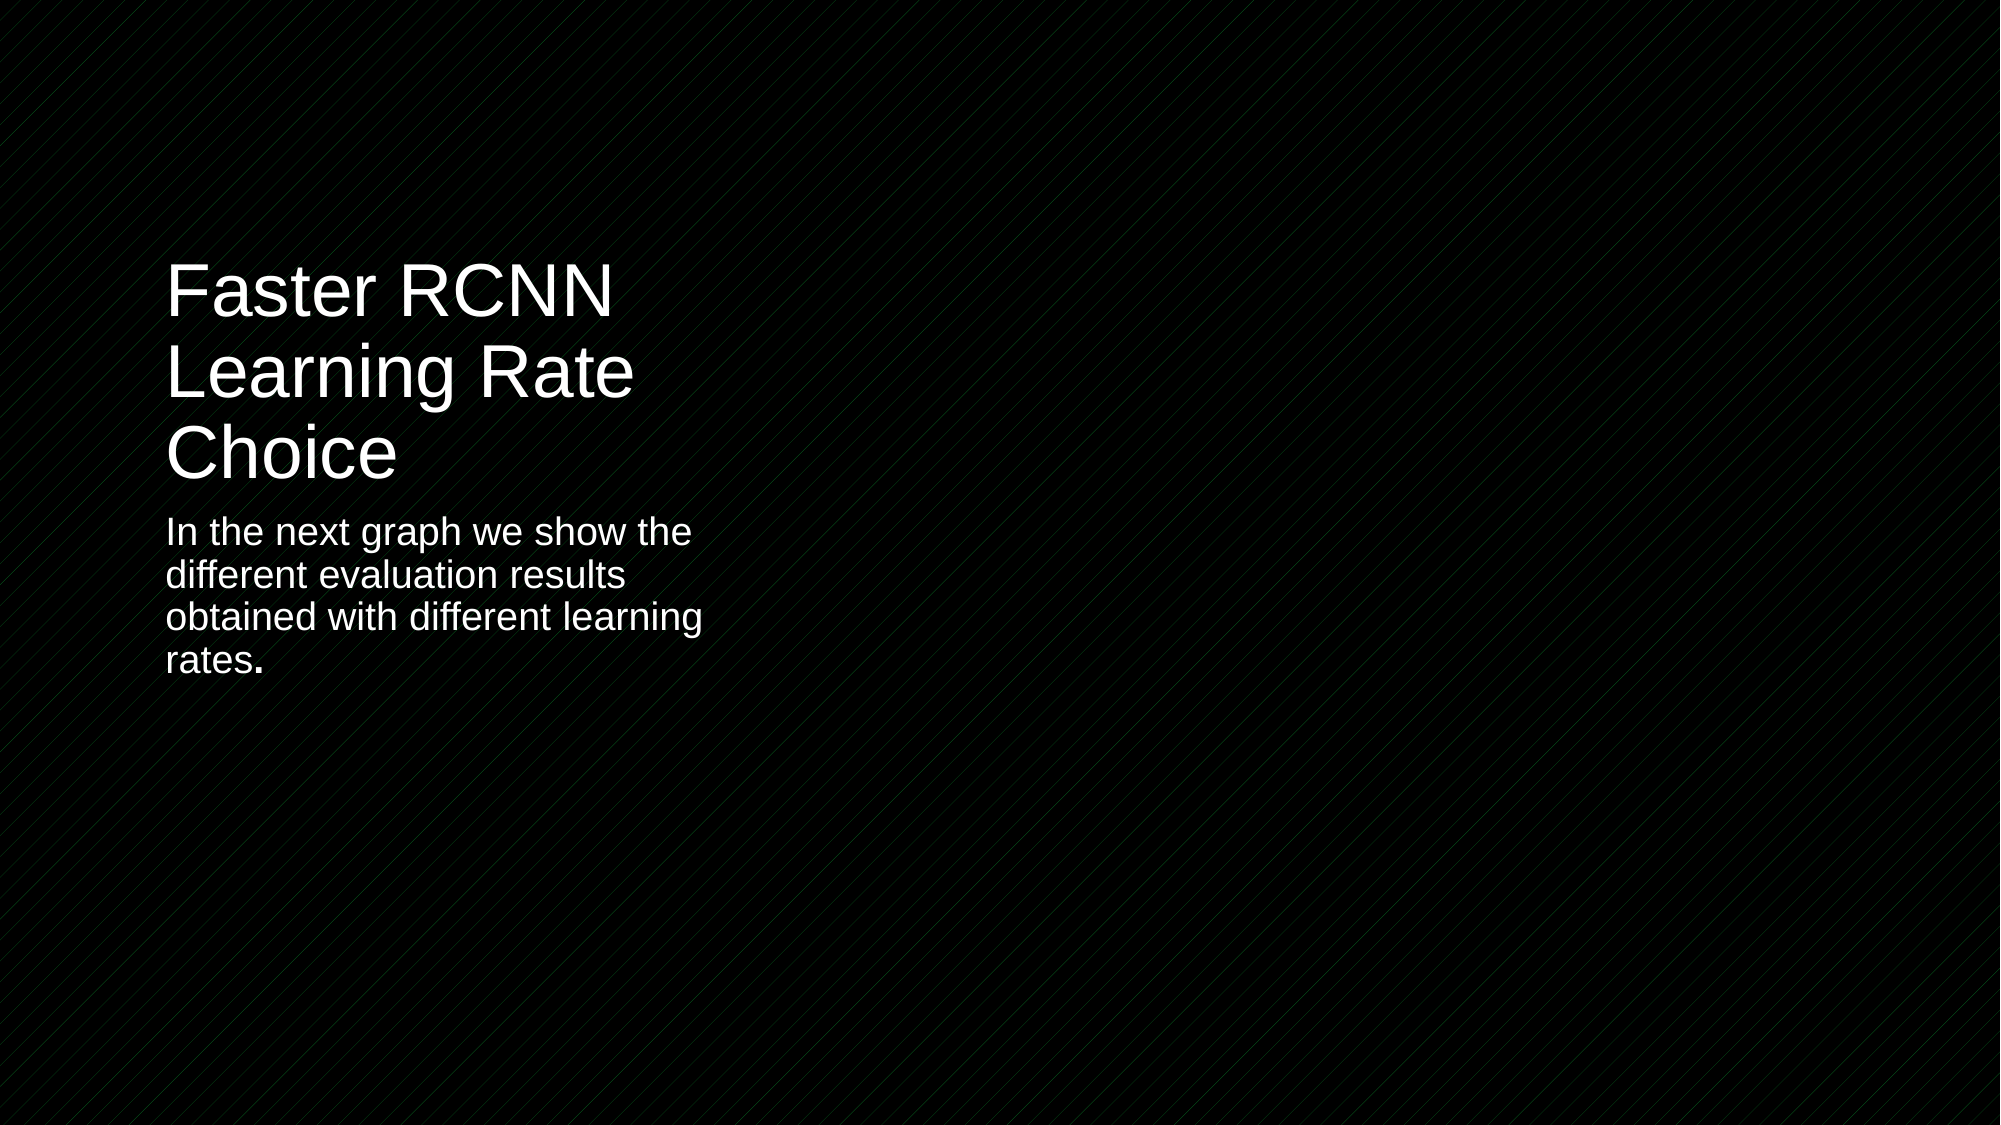

# Faster RCNN Learning Rate Choice
In the next graph we show the different evaluation results obtained with different learning rates.